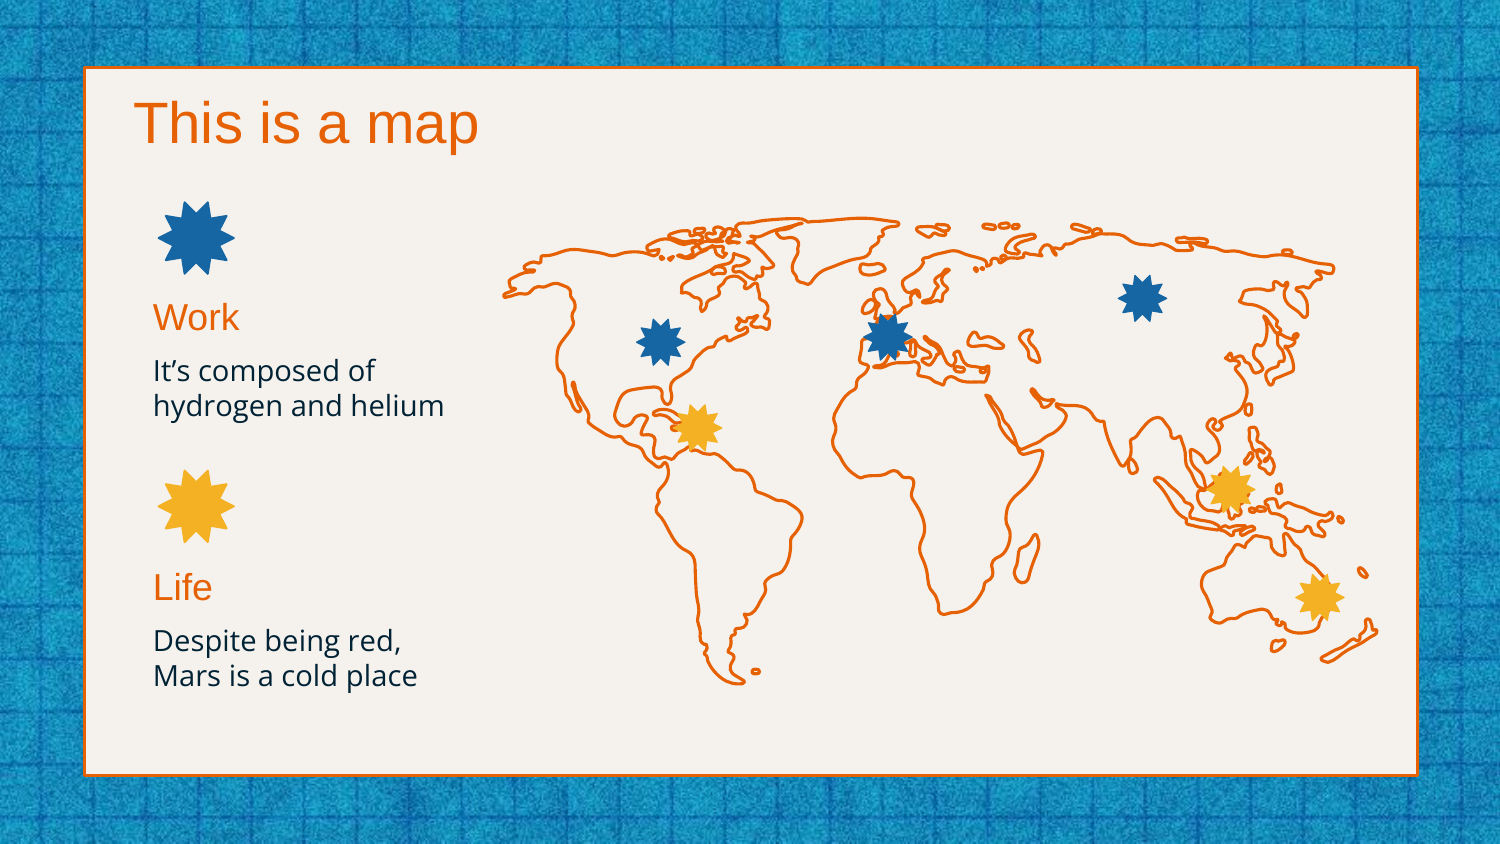

# This is a map

Work

It’s composed of hydrogen and helium

Life

Despite being red, Mars is a cold place